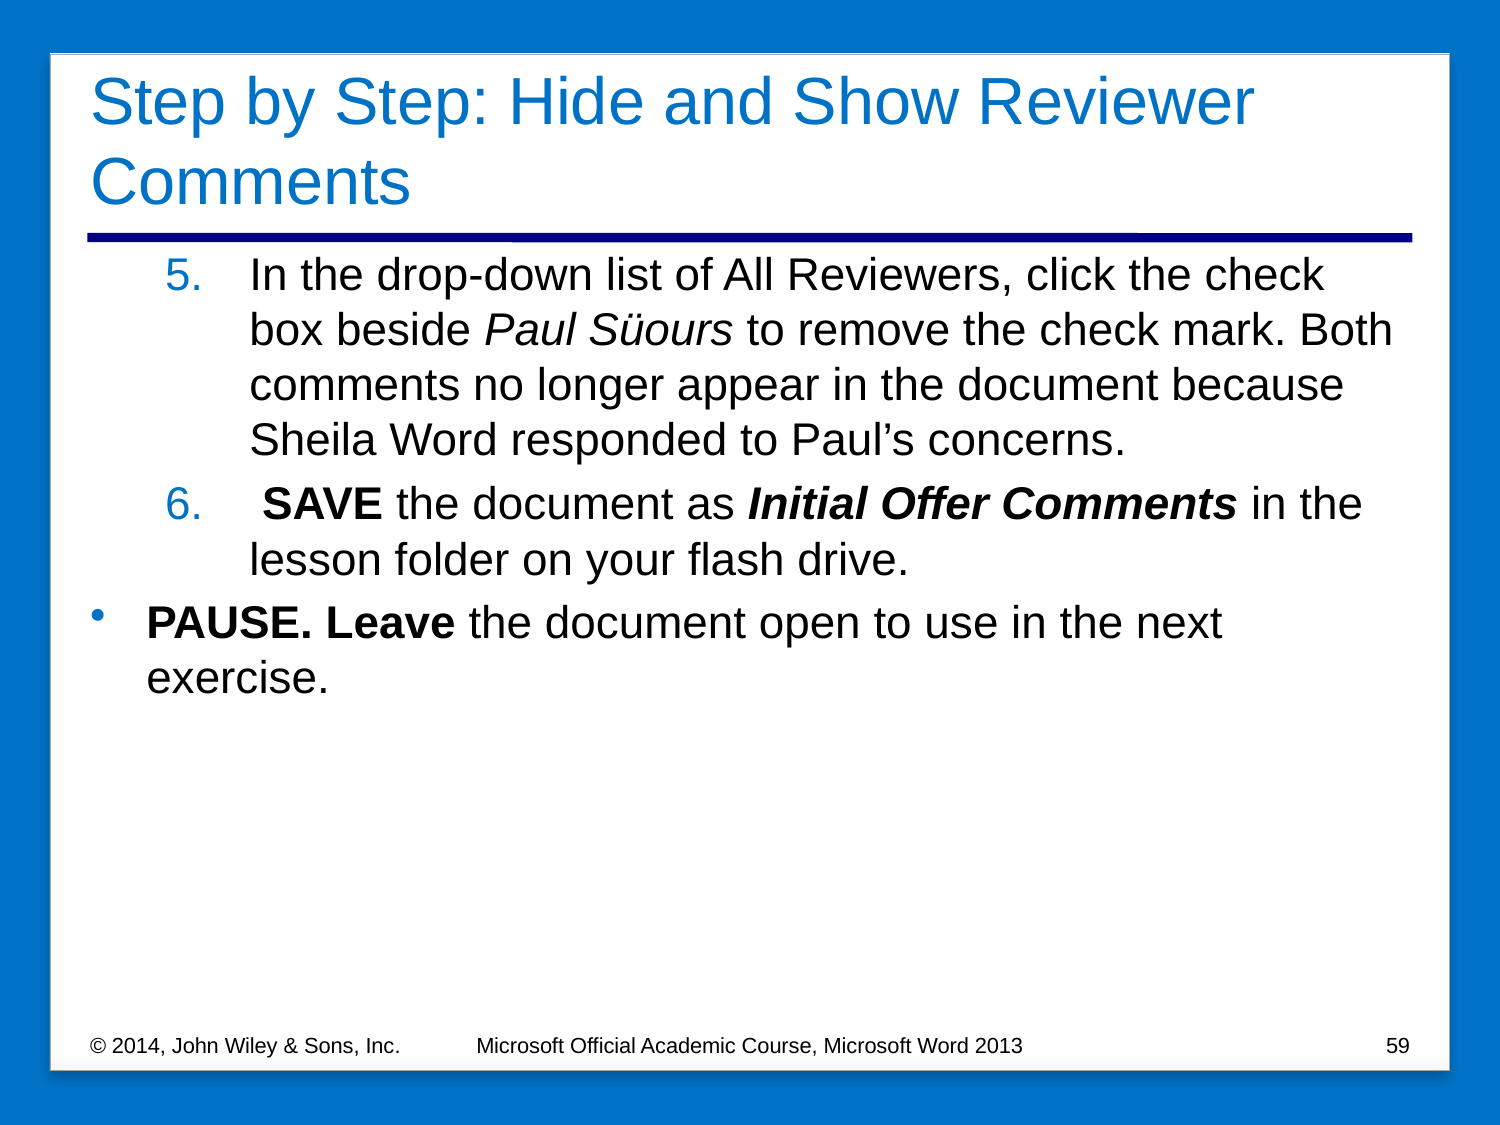

# Step by Step: Hide and Show Reviewer Comments
In the drop-down list of All Reviewers, click the check box beside Paul Süours to remove the check mark. Both comments no longer appear in the document because Sheila Word responded to Paul’s concerns.
 SAVE the document as Initial Offer Comments in the lesson folder on your flash drive.
PAUSE. Leave the document open to use in the next exercise.
© 2014, John Wiley & Sons, Inc.
Microsoft Official Academic Course, Microsoft Word 2013
59